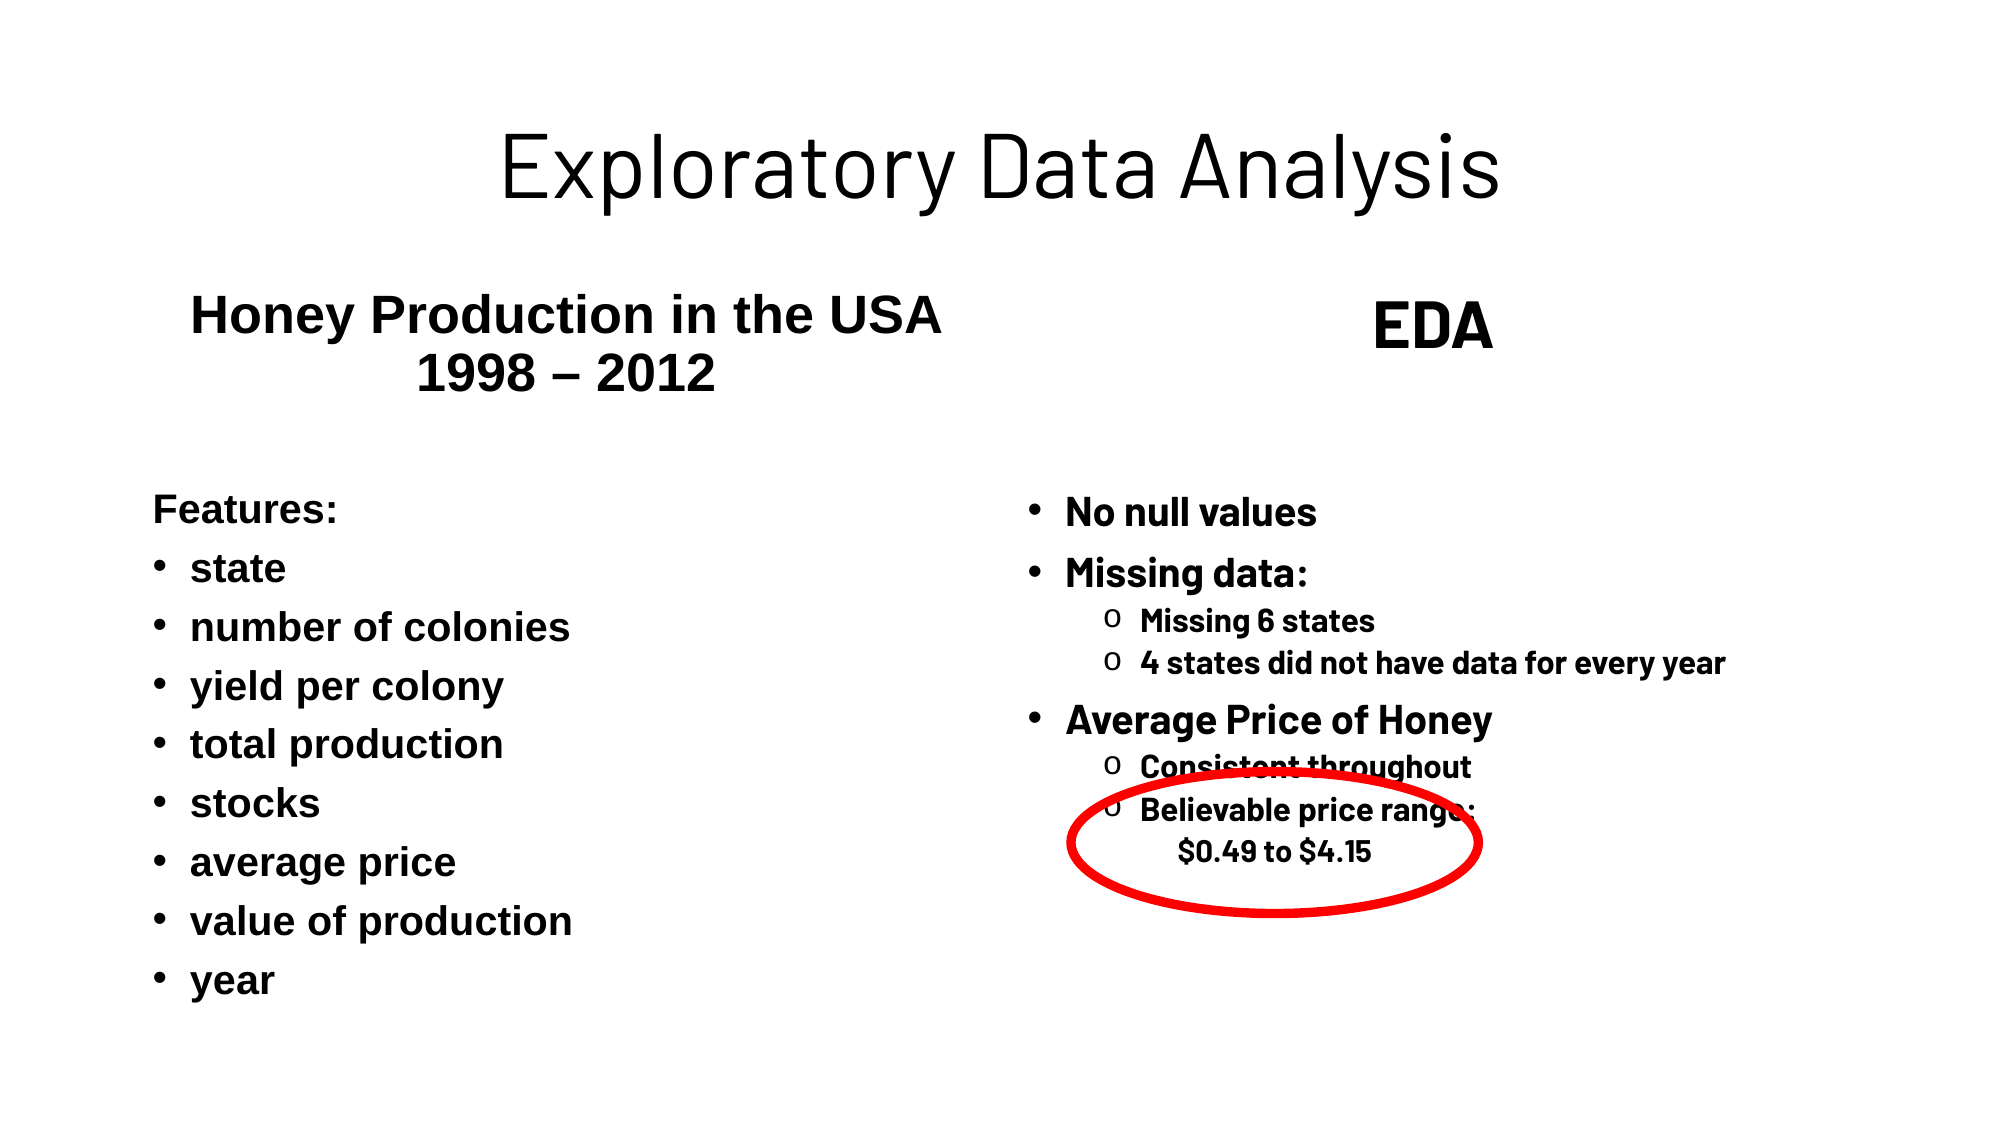

# Exploratory Data Analysis
EDA
Honey Production in the USA 1998 – 2012

Features: ​
state
number of colonies ​
yield per colony ​
total production ​
stocks
average price ​
value of production ​
year

No null values
Missing data:
Missing 6 states
4 states did not have data for every year
Average Price of Honey
Consistent throughout
Believable price range:
$0.49 to $4.15